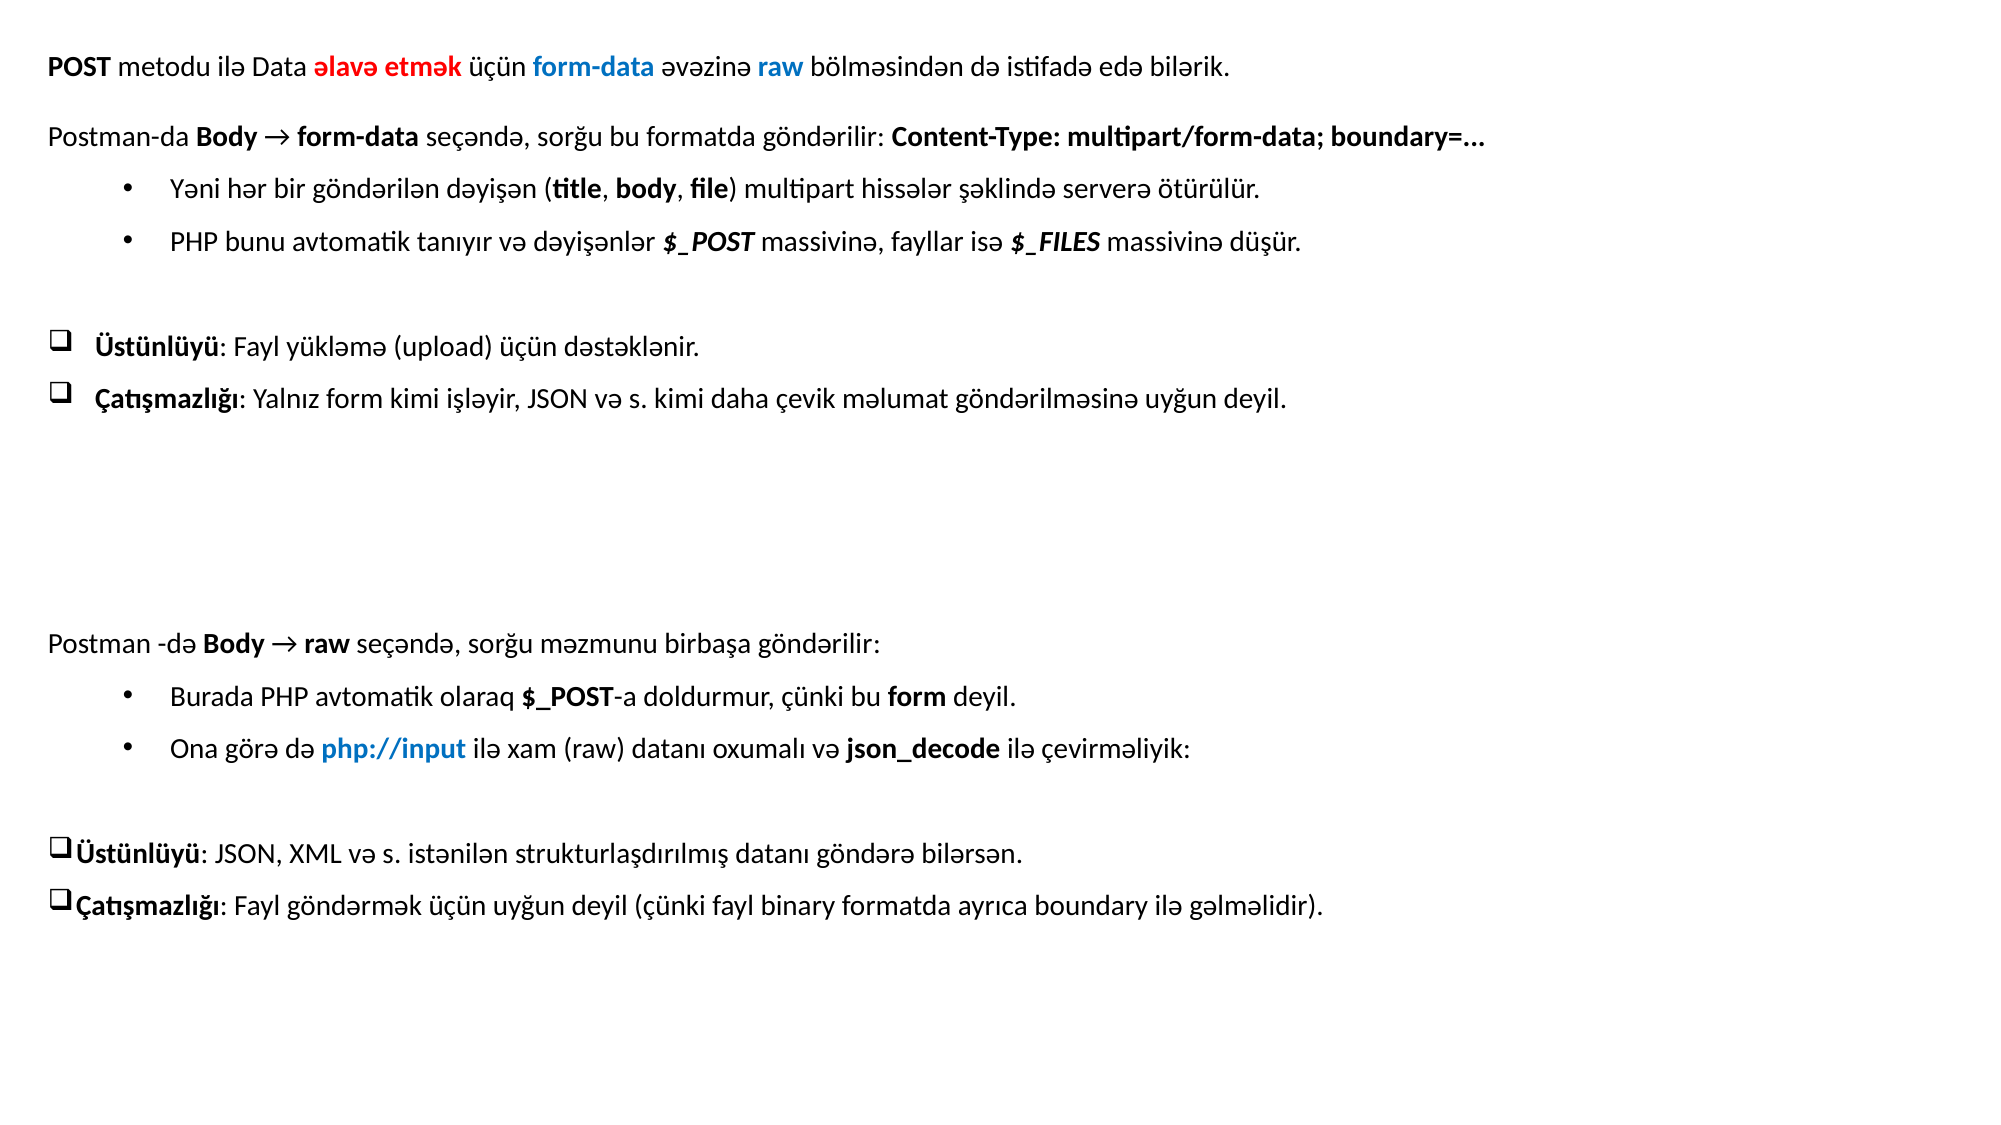

POST metodu ilə Data əlavə etmək üçün form-data əvəzinə raw bölməsindən də istifadə edə bilərik.

Postman-da Body → form-data seçəndə, sorğu bu formatda göndərilir: Content-Type: multipart/form-data; boundary=...
Yəni hər bir göndərilən dəyişən (title, body, file) multipart hissələr şəklində serverə ötürülür.
PHP bunu avtomatik tanıyır və dəyişənlər $_POST massivinə, fayllar isə $_FILES massivinə düşür.
Üstünlüyü: Fayl yükləmə (upload) üçün dəstəklənir.
Çatışmazlığı: Yalnız form kimi işləyir, JSON və s. kimi daha çevik məlumat göndərilməsinə uyğun deyil.

Postman -də Body → raw seçəndə, sorğu məzmunu birbaşa göndərilir:
Burada PHP avtomatik olaraq $_POST-a doldurmur, çünki bu form deyil.
Ona görə də php://input ilə xam (raw) datanı oxumalı və json_decode ilə çevirməliyik:

Üstünlüyü: JSON, XML və s. istənilən strukturlaşdırılmış datanı göndərə bilərsən.
Çatışmazlığı: Fayl göndərmək üçün uyğun deyil (çünki fayl binary formatda ayrıca boundary ilə gəlməlidir).